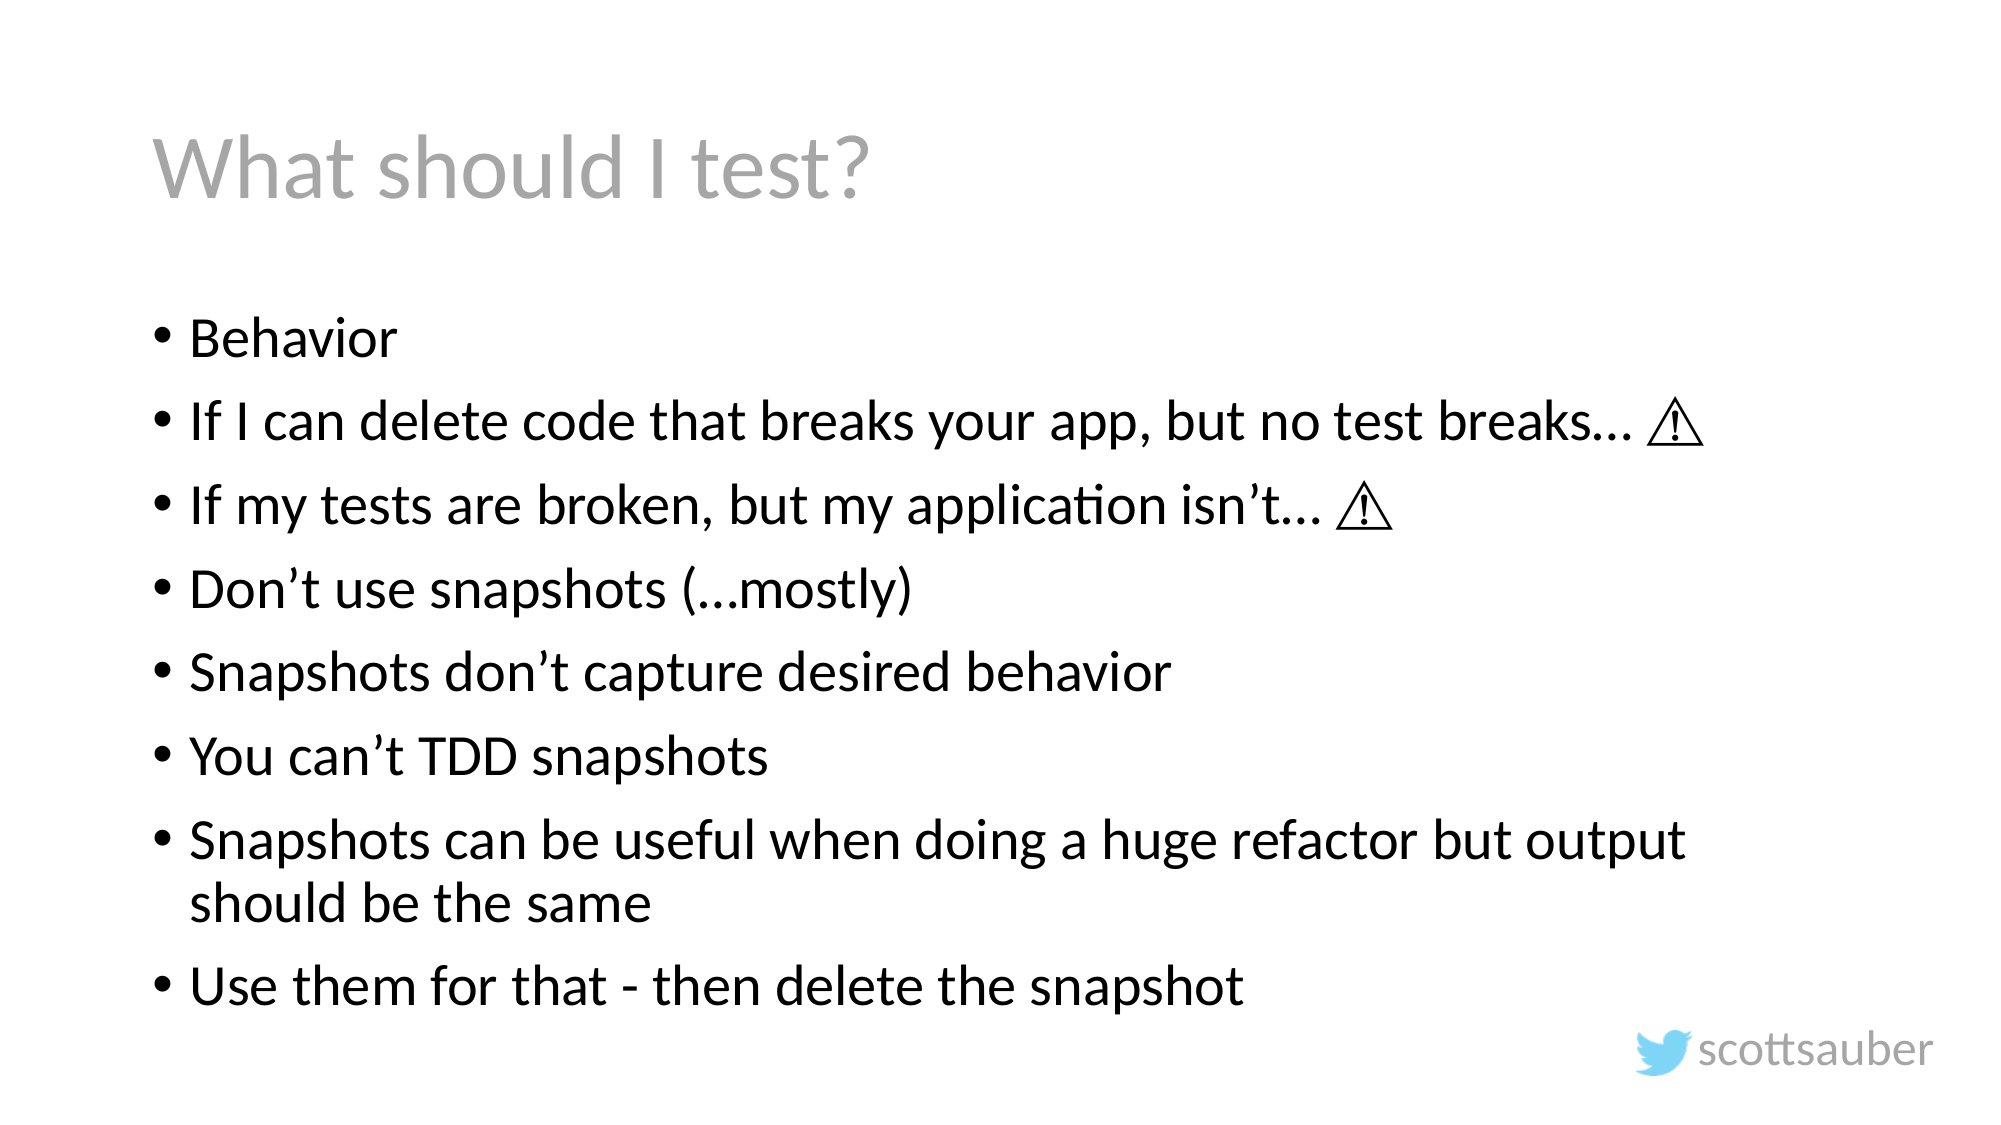

# What should I test?
Behavior
If I can delete code that breaks your app, but no test breaks… ⚠️
If my tests are broken, but my application isn’t… ⚠️
Don’t use snapshots (…mostly)
Snapshots don’t capture desired behavior
You can’t TDD snapshots
Snapshots can be useful when doing a huge refactor but output should be the same
Use them for that - then delete the snapshot

scottsauber